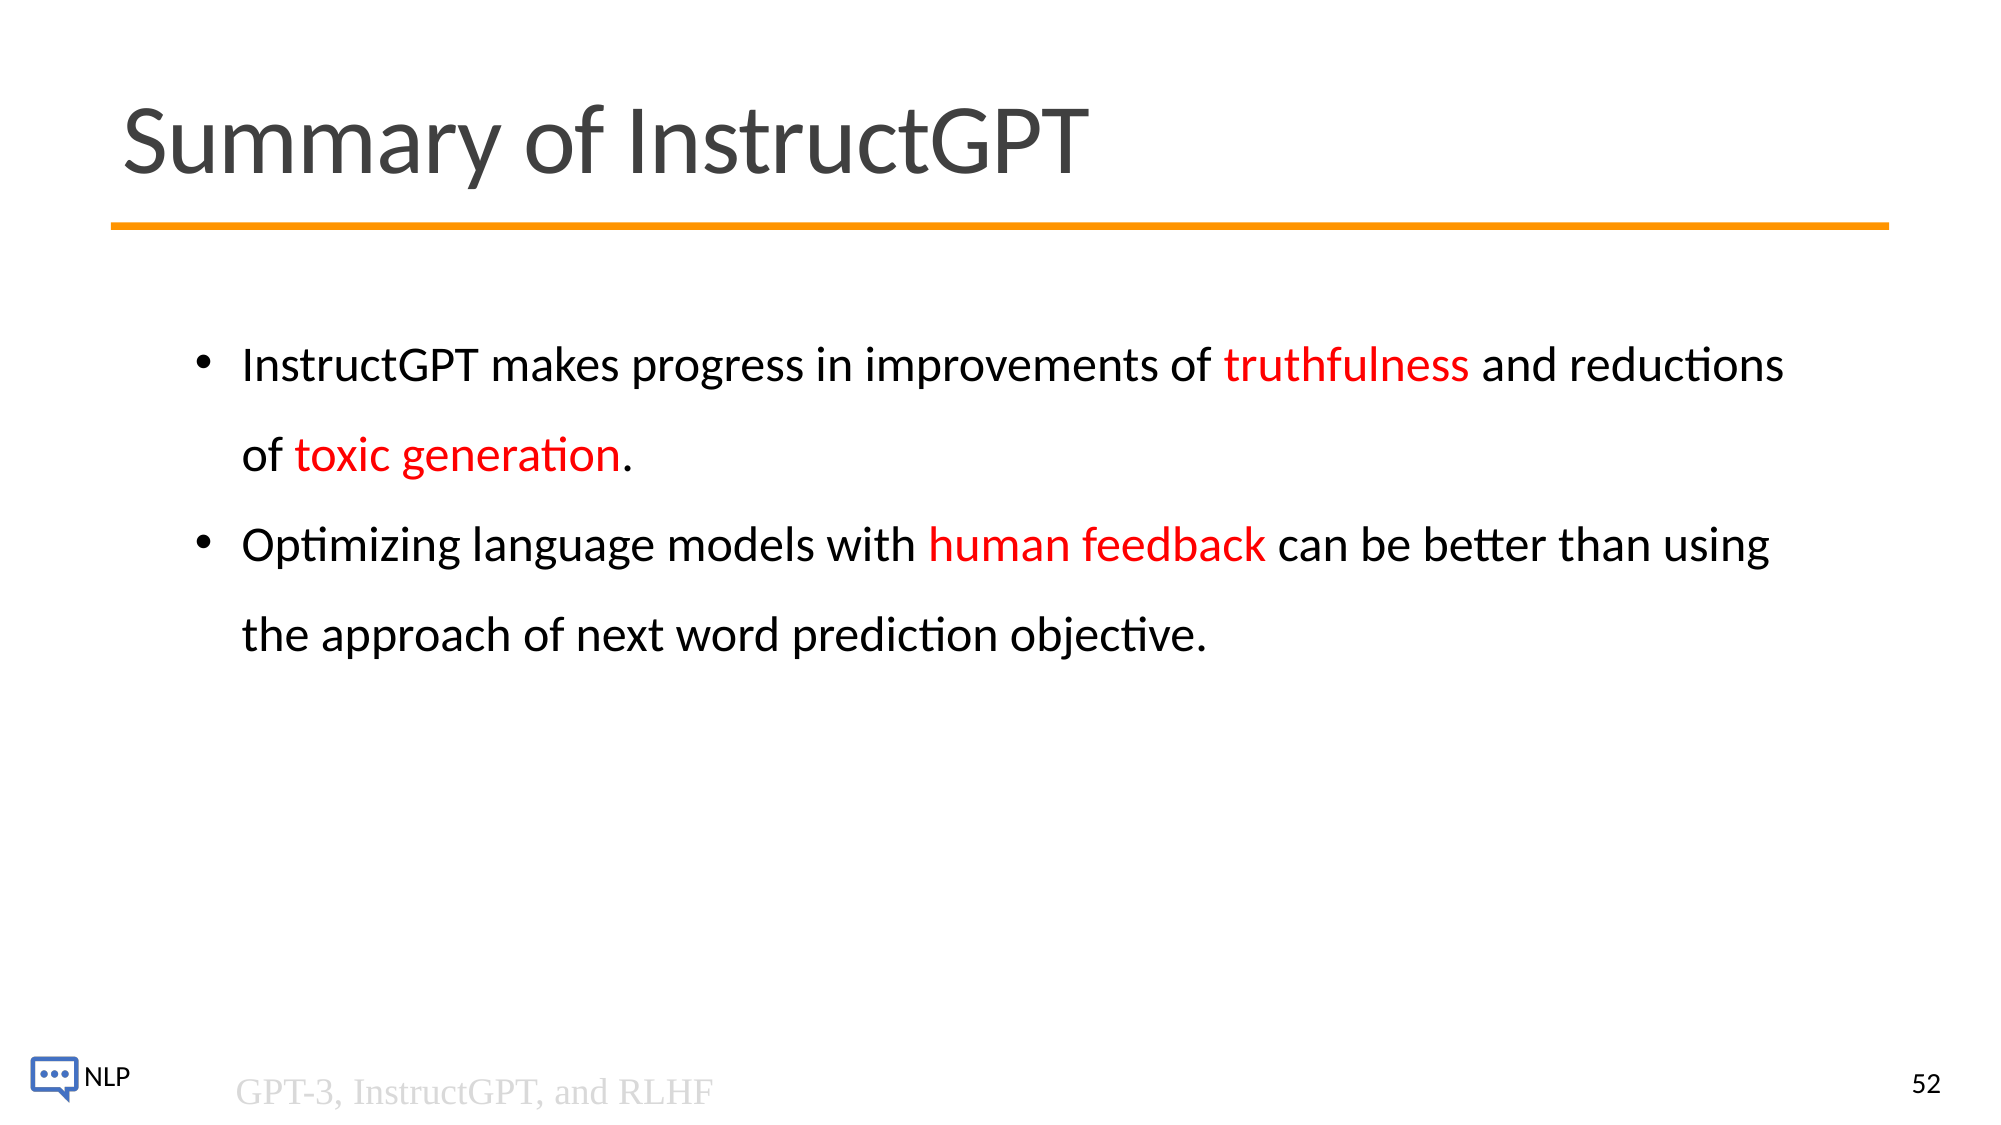

# Summary of InstructGPT
InstructGPT makes progress in improvements of truthfulness and reductions of toxic generation.
Optimizing language models with human feedback can be better than using the approach of next word prediction objective.
52
GPT-3, InstructGPT, and RLHF